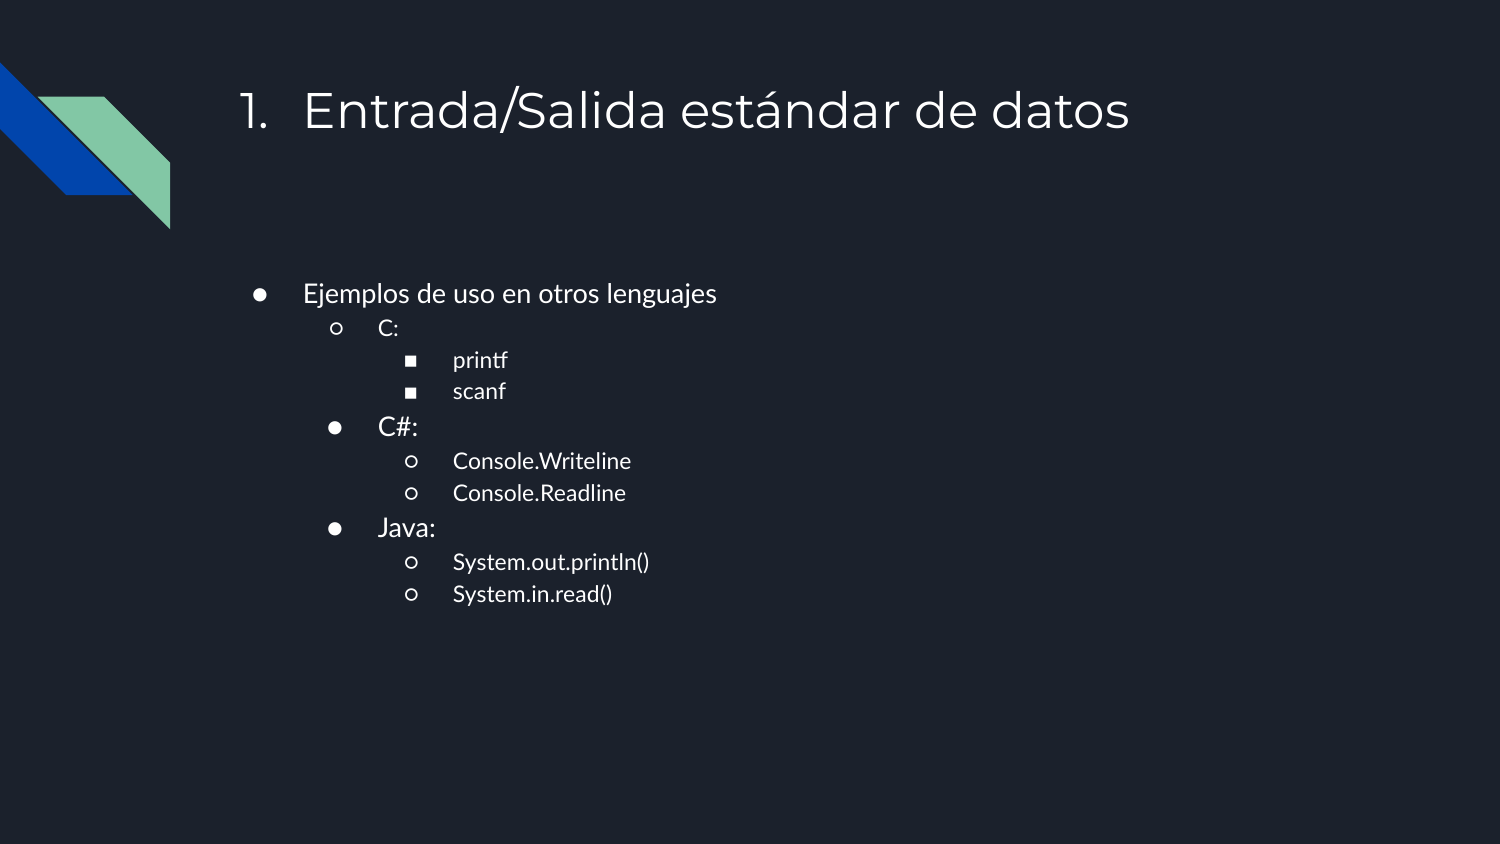

# Entrada/Salida estándar de datos
Ejemplos de uso en otros lenguajes
C:
printf
scanf
C#:
Console.Writeline
Console.Readline
Java:
System.out.println()
System.in.read()